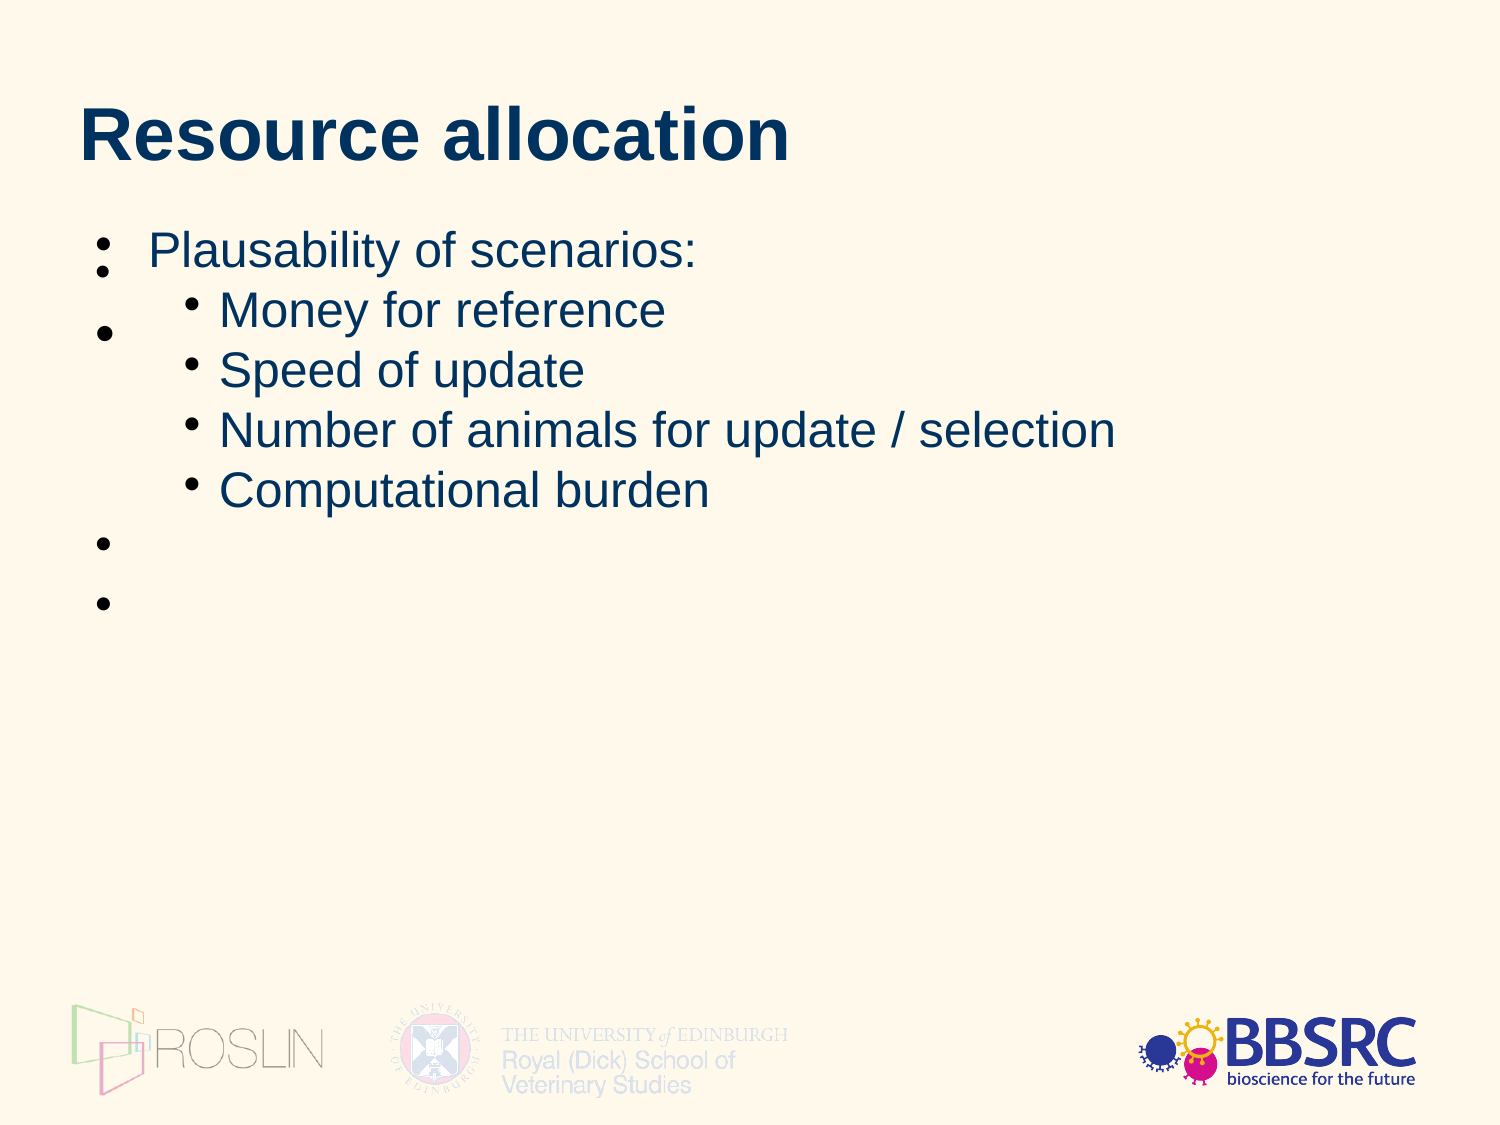

Resource allocation
Plausability of scenarios:
Money for reference
Speed of update
Number of animals for update / selection
Computational burden